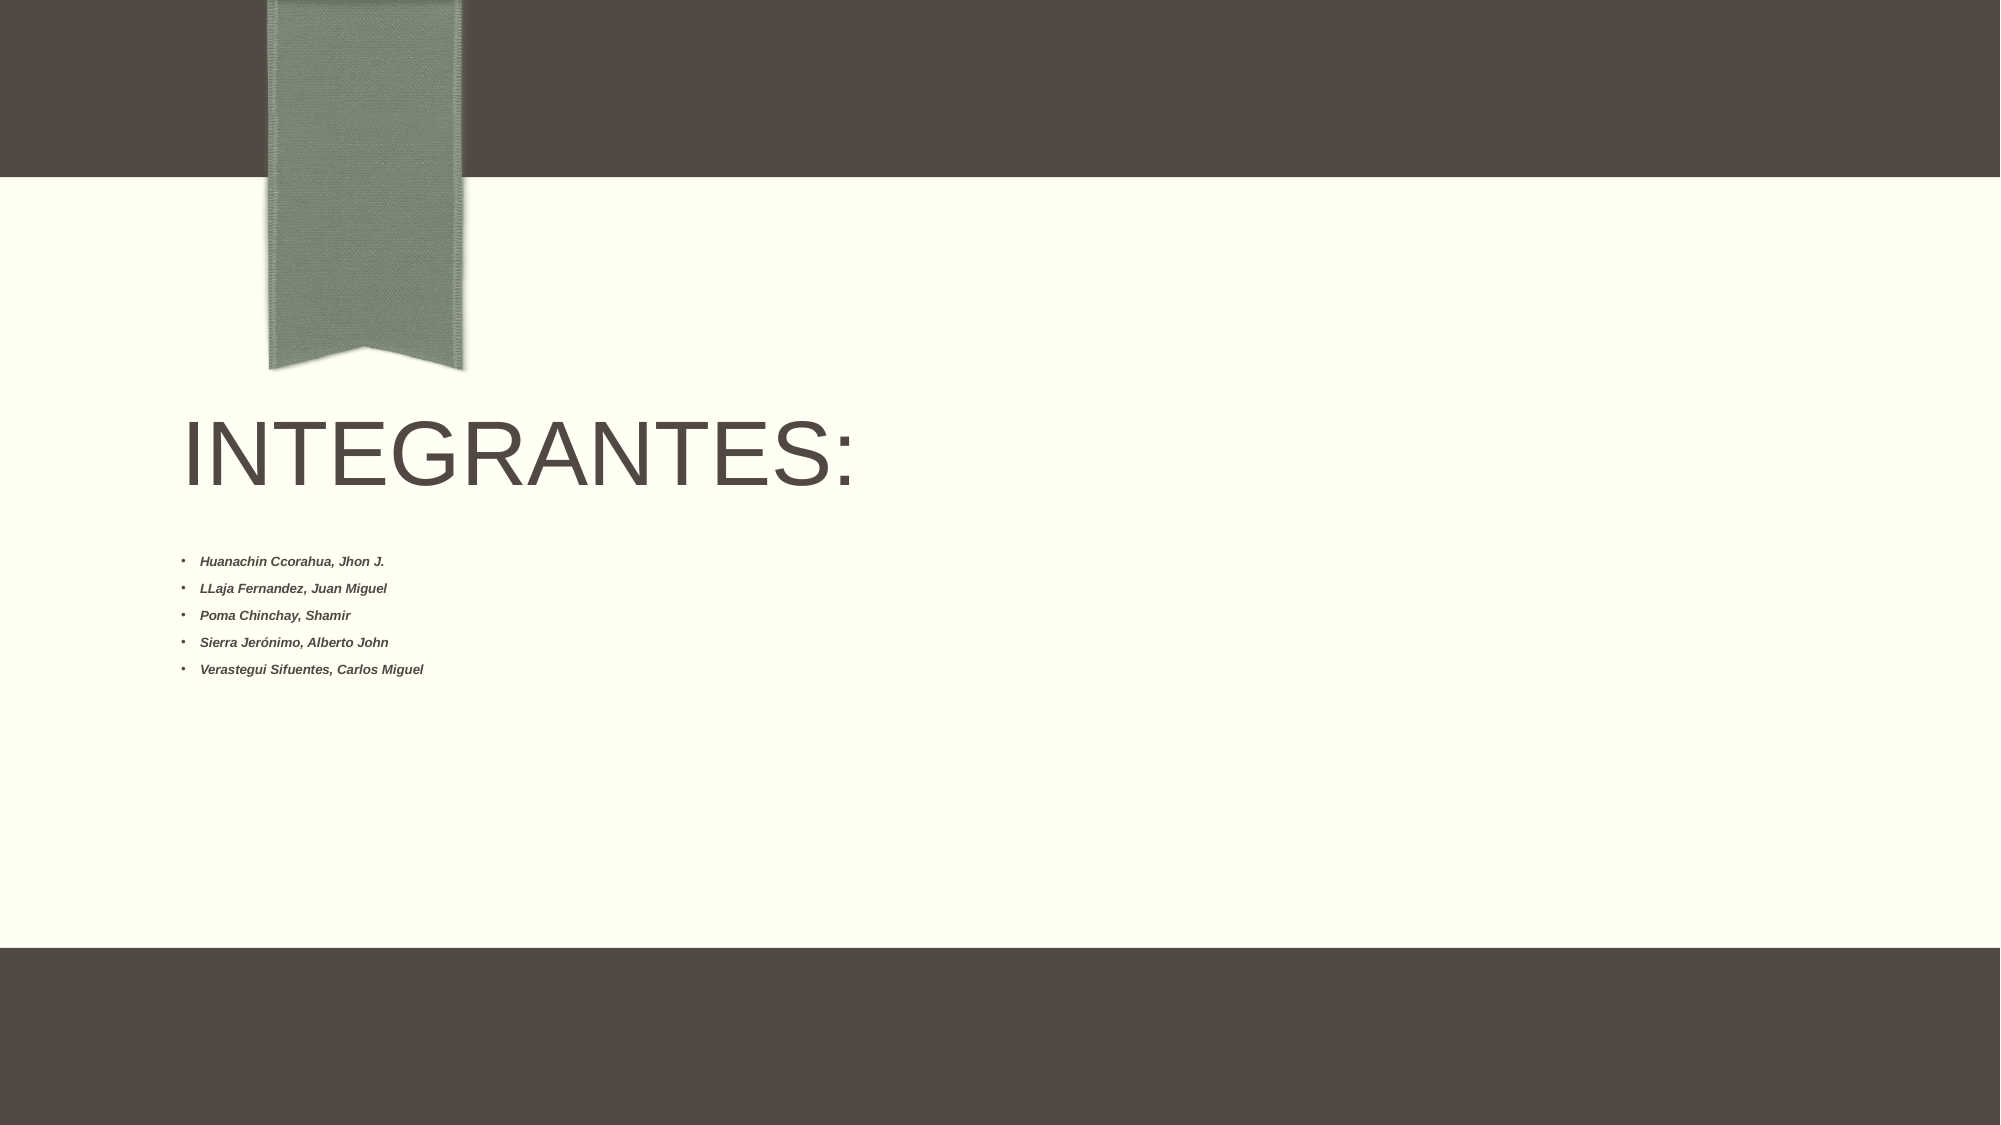

# Integrantes:
Huanachin Ccorahua, Jhon J.
LLaja Fernandez, Juan Miguel
Poma Chinchay, Shamir
Sierra Jerónimo, Alberto John
Verastegui Sifuentes, Carlos Miguel